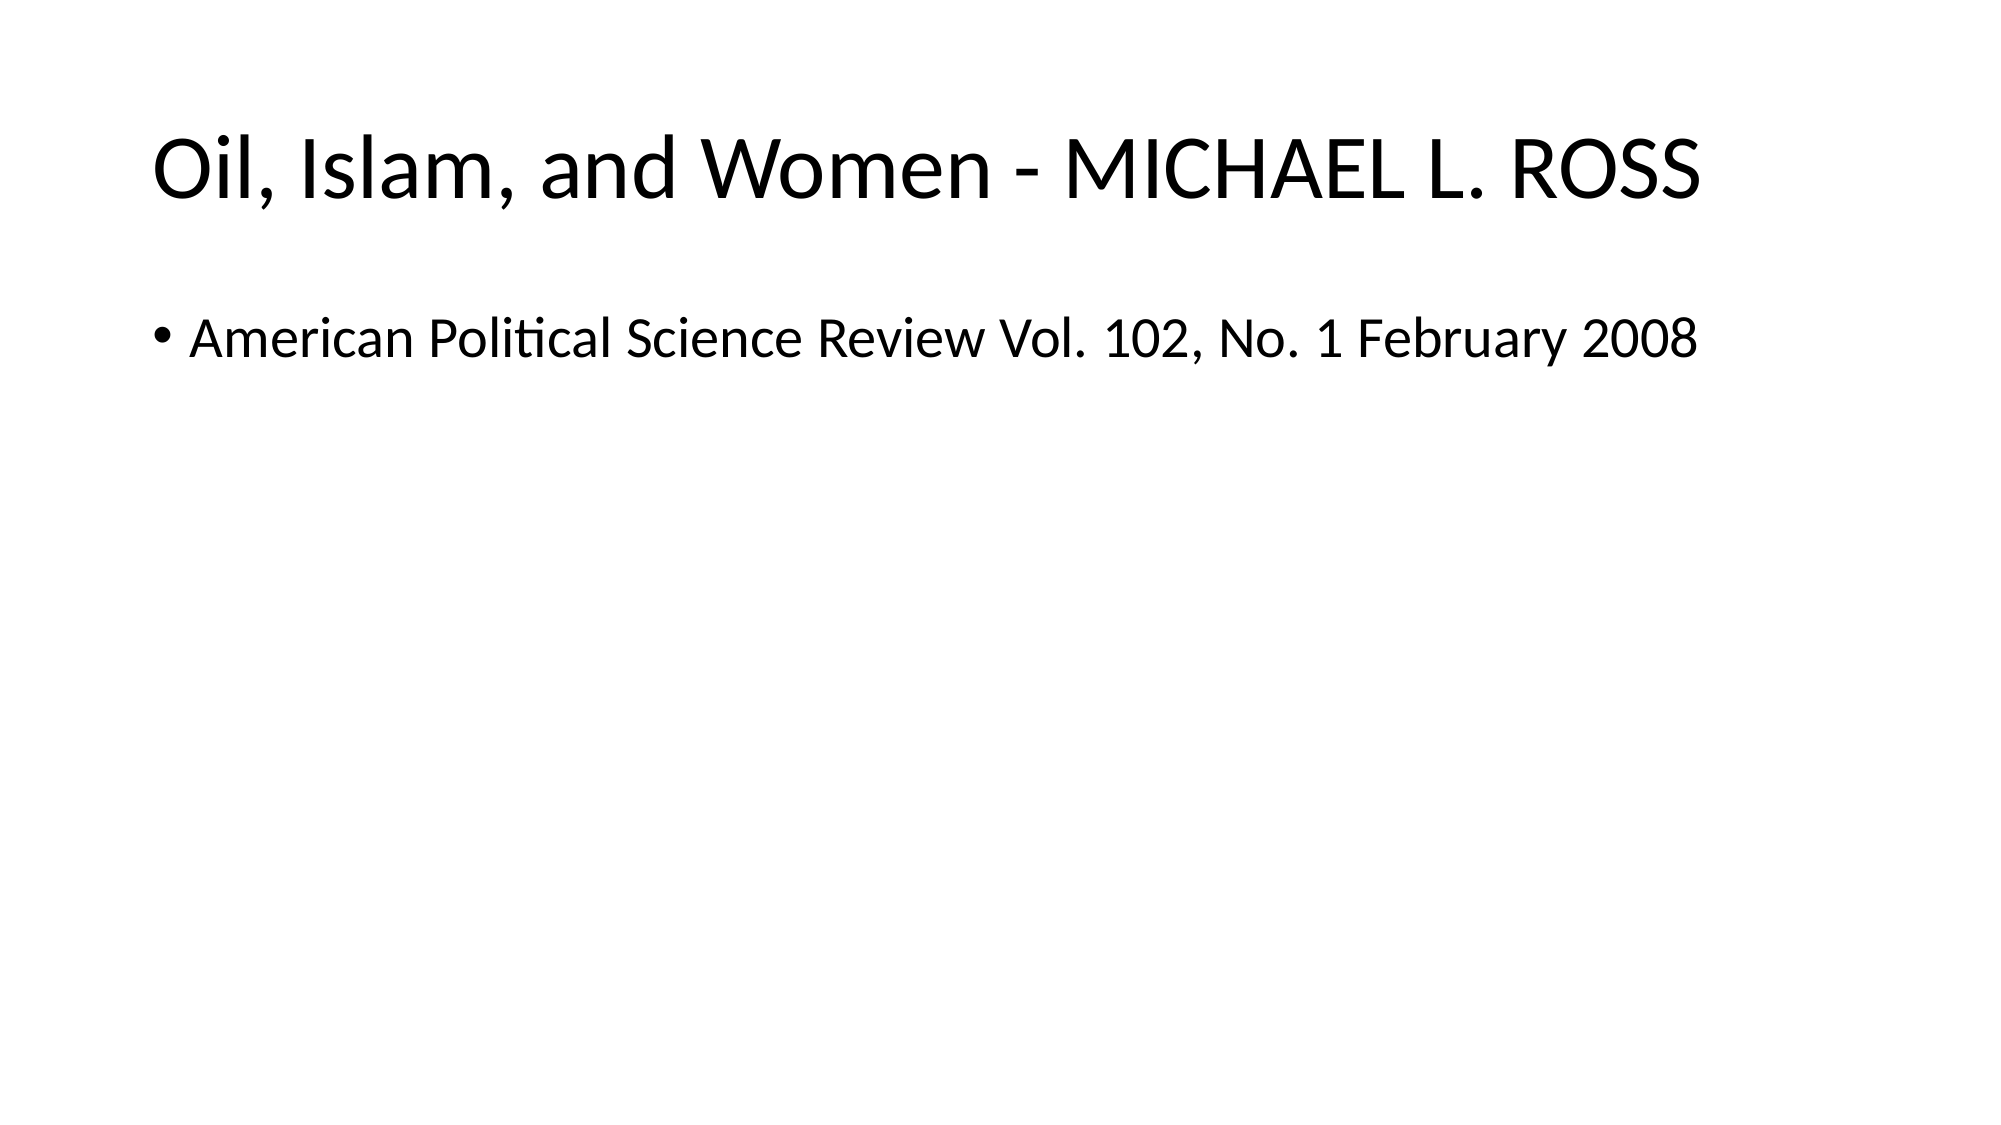

# Oil, Islam, and Women - MICHAEL L. ROSS
American Political Science Review Vol. 102, No. 1 February 2008